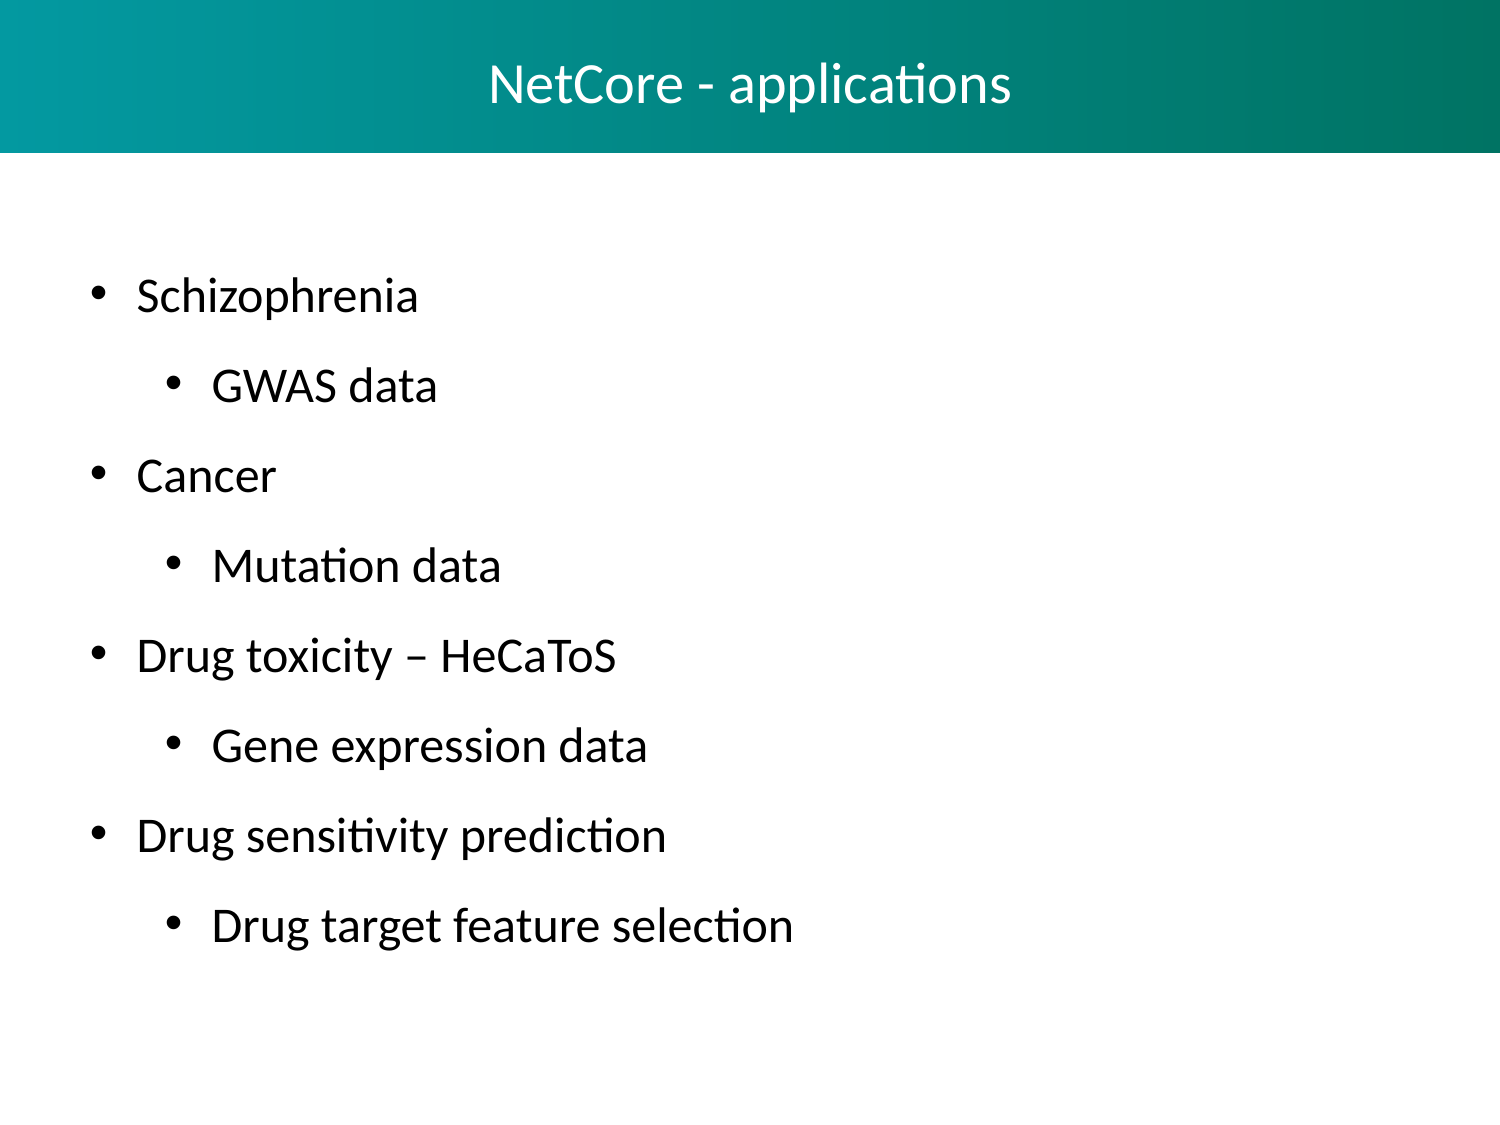

NetCore - applications
Schizophrenia
GWAS data
Cancer
Mutation data
Drug toxicity – HeCaToS
Gene expression data
Drug sensitivity prediction
Drug target feature selection